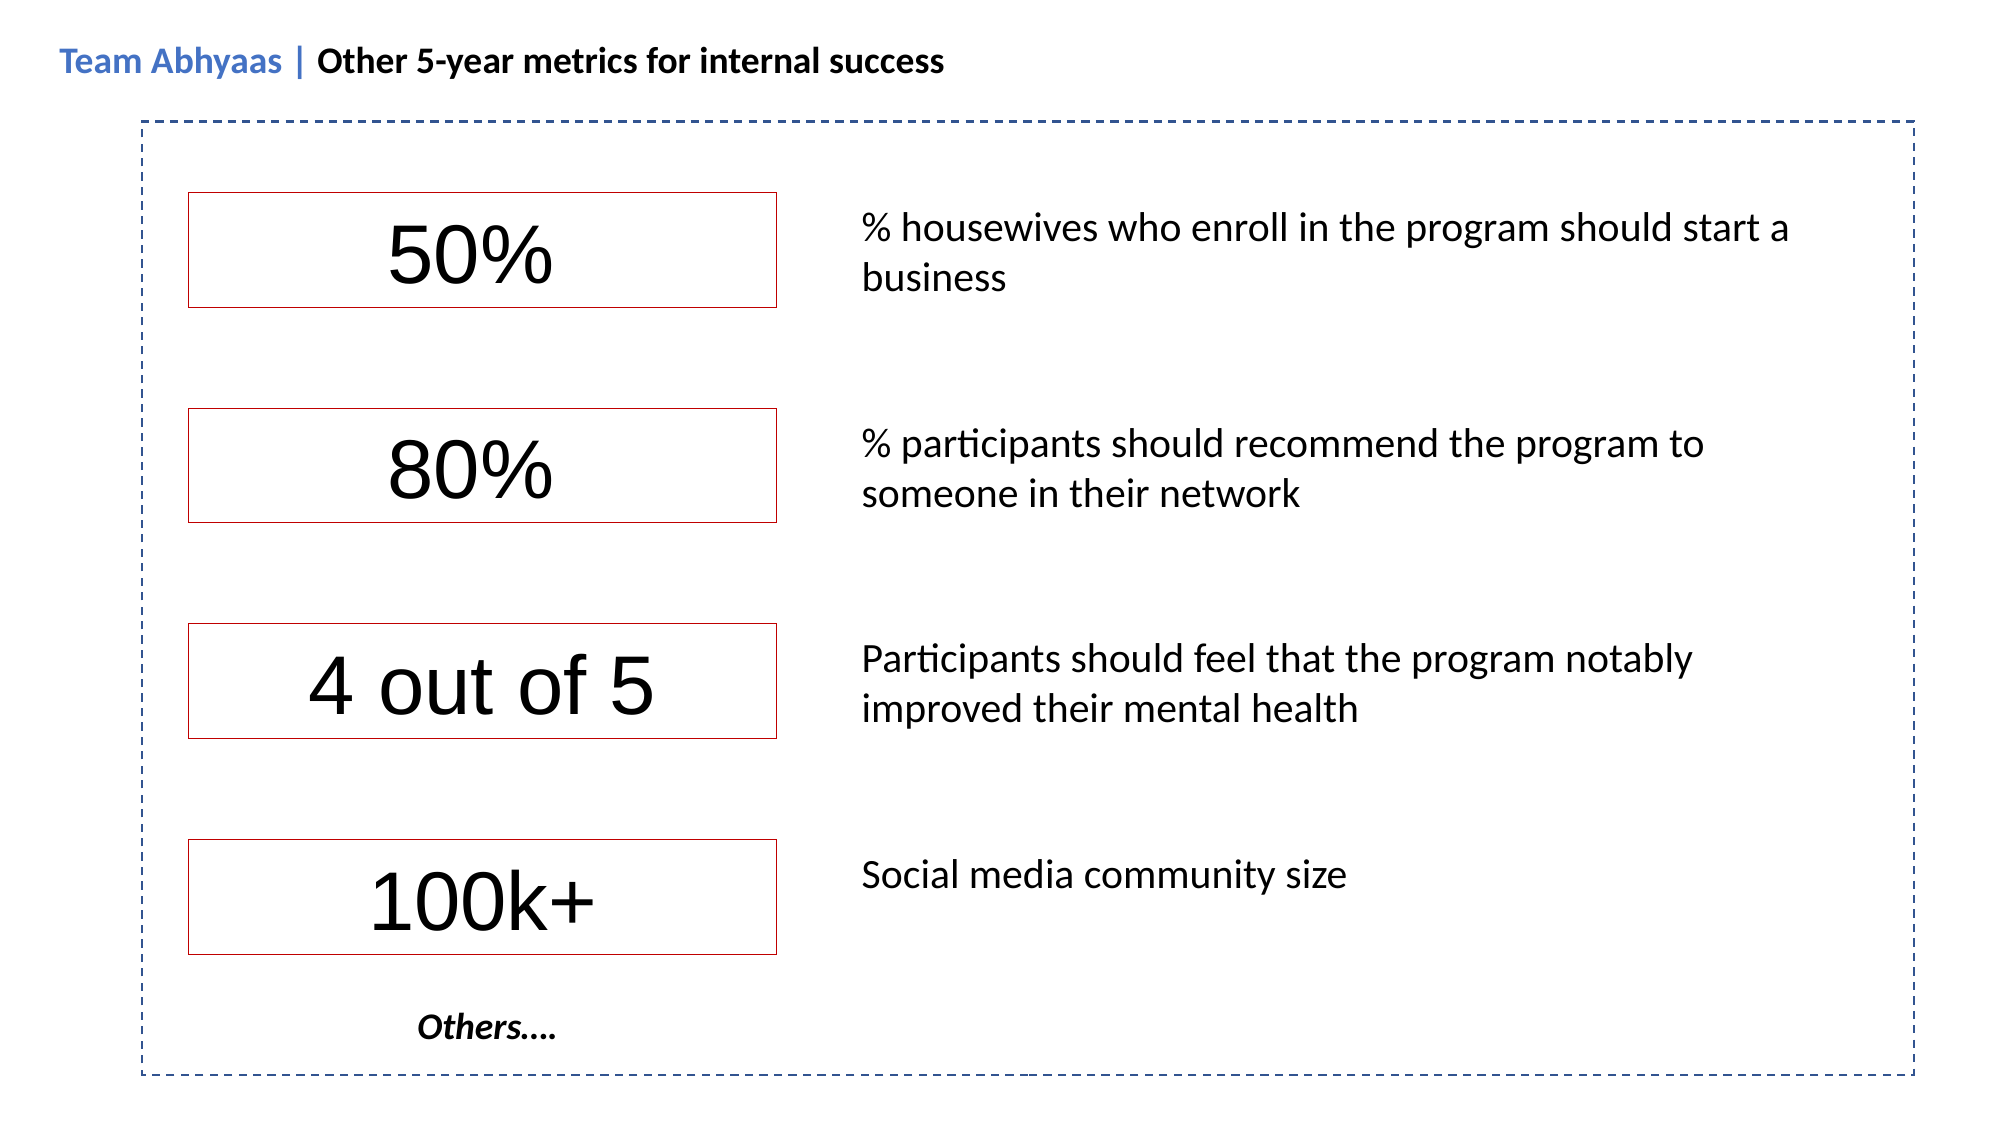

Team Abhyaas | Other 5-year metrics for internal success

50%
% housewives who enroll in the program should start a business
80%
% participants should recommend the program to someone in their network
4 out of 5
Participants should feel that the program notably improved their mental health
100k+
Social media community size
Others….